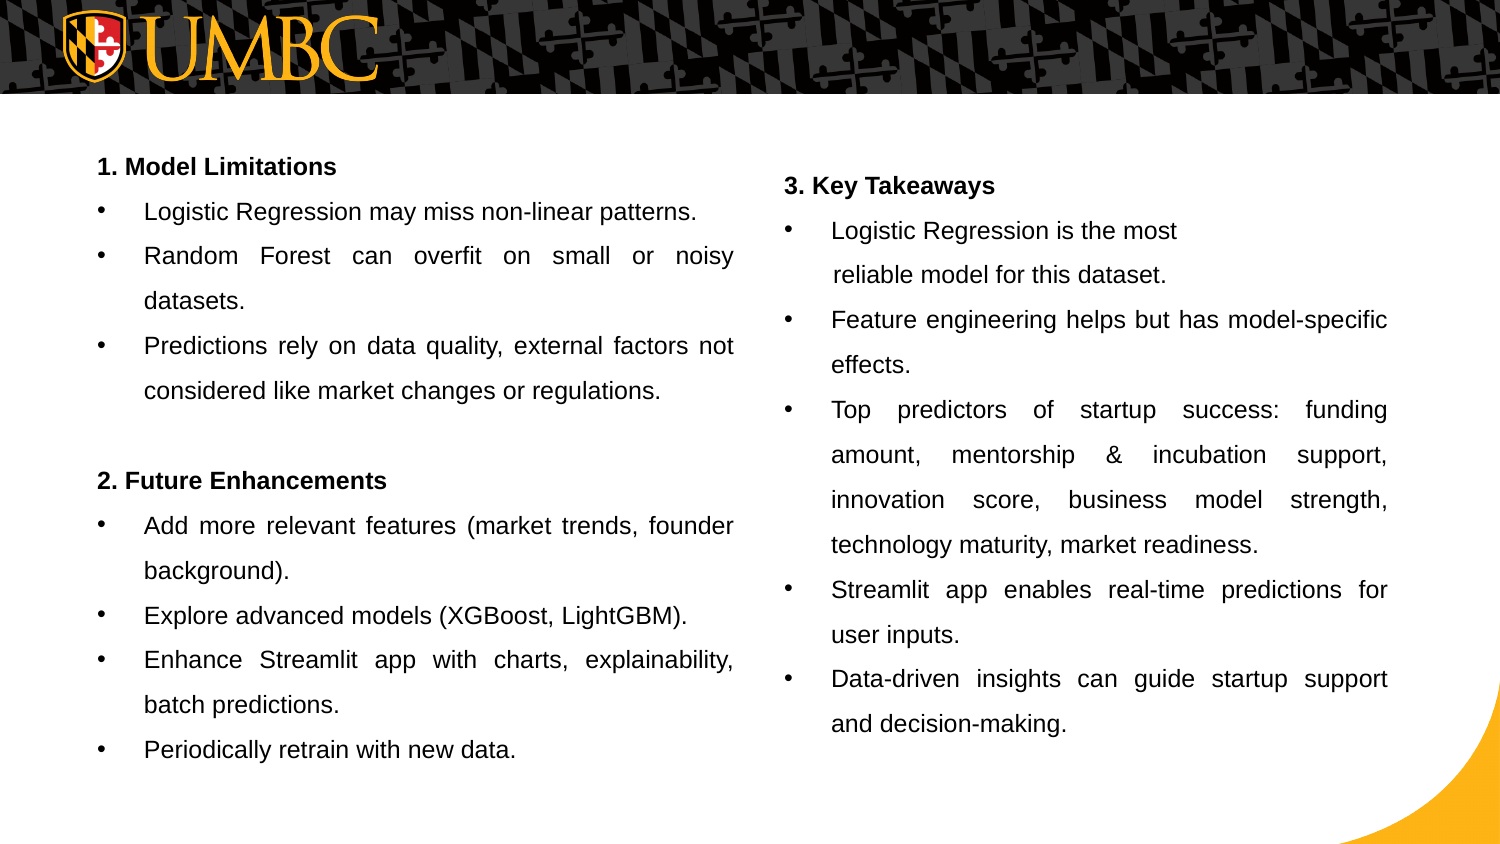

1. Model Limitations
Logistic Regression may miss non-linear patterns.
Random Forest can overfit on small or noisy datasets.
Predictions rely on data quality, external factors not considered like market changes or regulations.

2. Future Enhancements
Add more relevant features (market trends, founder background).
Explore advanced models (XGBoost, LightGBM).
Enhance Streamlit app with charts, explainability, batch predictions.
Periodically retrain with new data.

3. Key Takeaways
Logistic Regression is the most
       reliable model for this dataset.
Feature engineering helps but has model-specific effects.
Top predictors of startup success: funding amount, mentorship & incubation support, innovation score, business model strength, technology maturity, market readiness.
Streamlit app enables real-time predictions for user inputs.
Data-driven insights can guide startup support and decision-making.